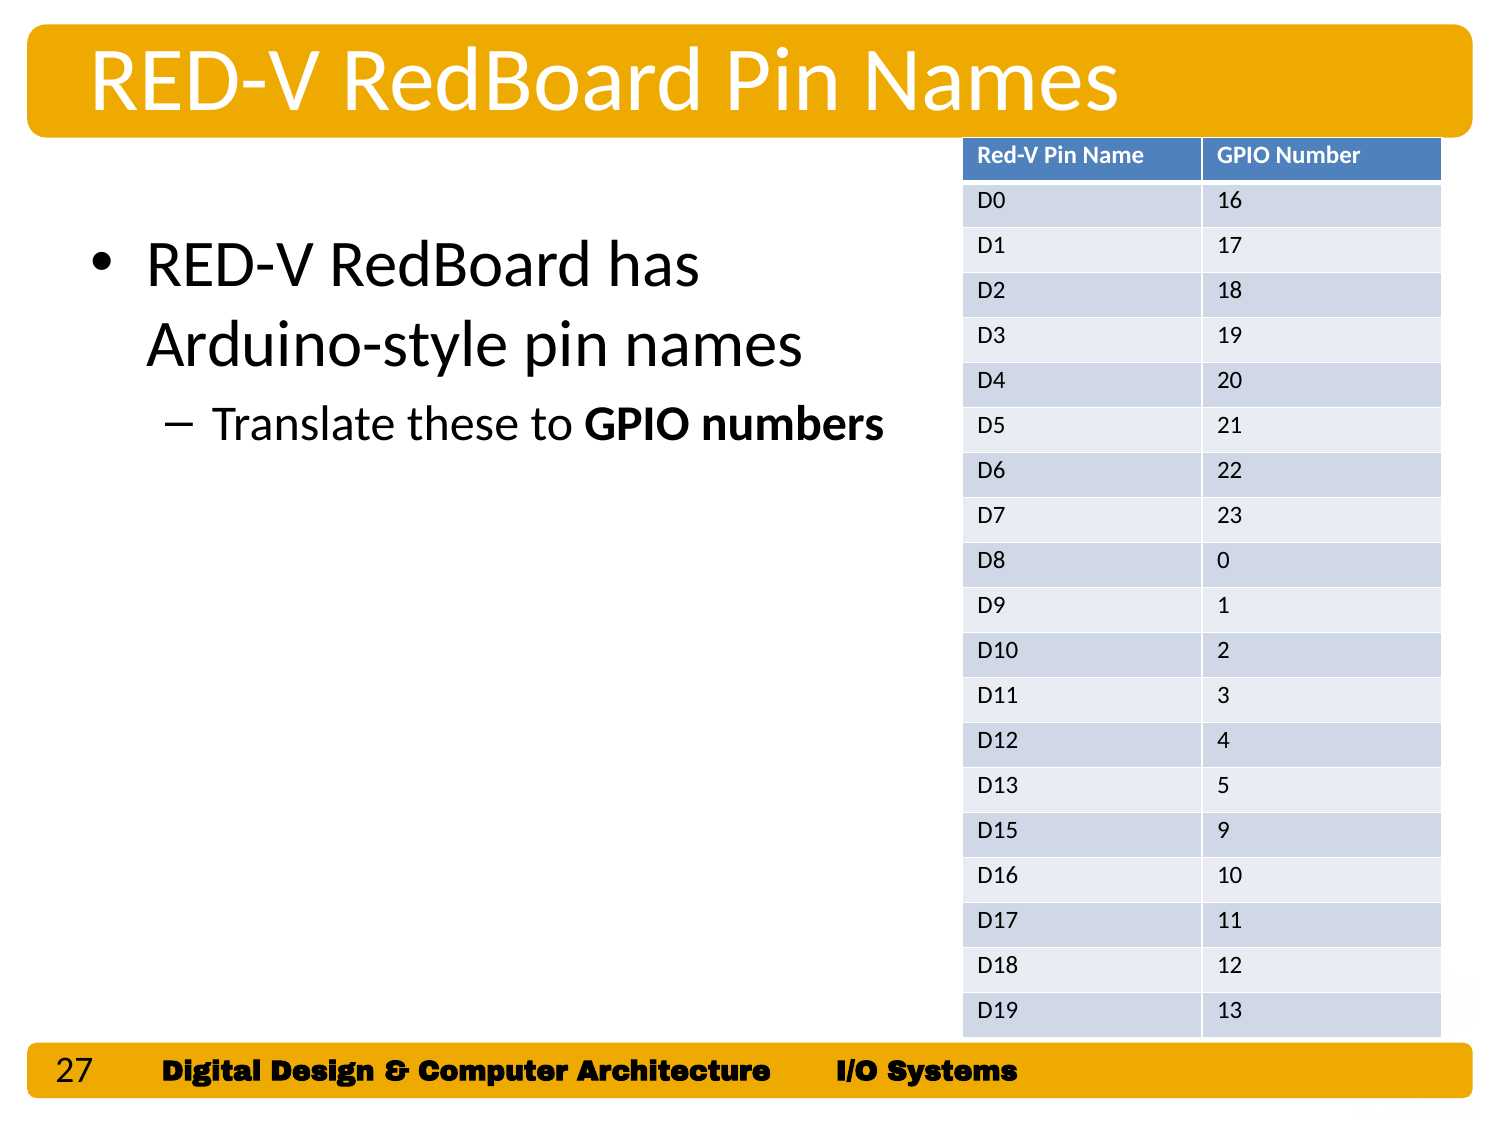

RED-V RedBoard Pin Names
| Red-V Pin Name | GPIO Number |
| --- | --- |
| D0 | 16 |
| D1 | 17 |
| D2 | 18 |
| D3 | 19 |
| D4 | 20 |
| D5 | 21 |
| D6 | 22 |
| D7 | 23 |
| D8 | 0 |
| D9 | 1 |
| D10 | 2 |
| D11 | 3 |
| D12 | 4 |
| D13 | 5 |
| D15 | 9 |
| D16 | 10 |
| D17 | 11 |
| D18 | 12 |
| D19 | 13 |
RED-V RedBoard has Arduino-style pin names
Translate these to GPIO numbers
27